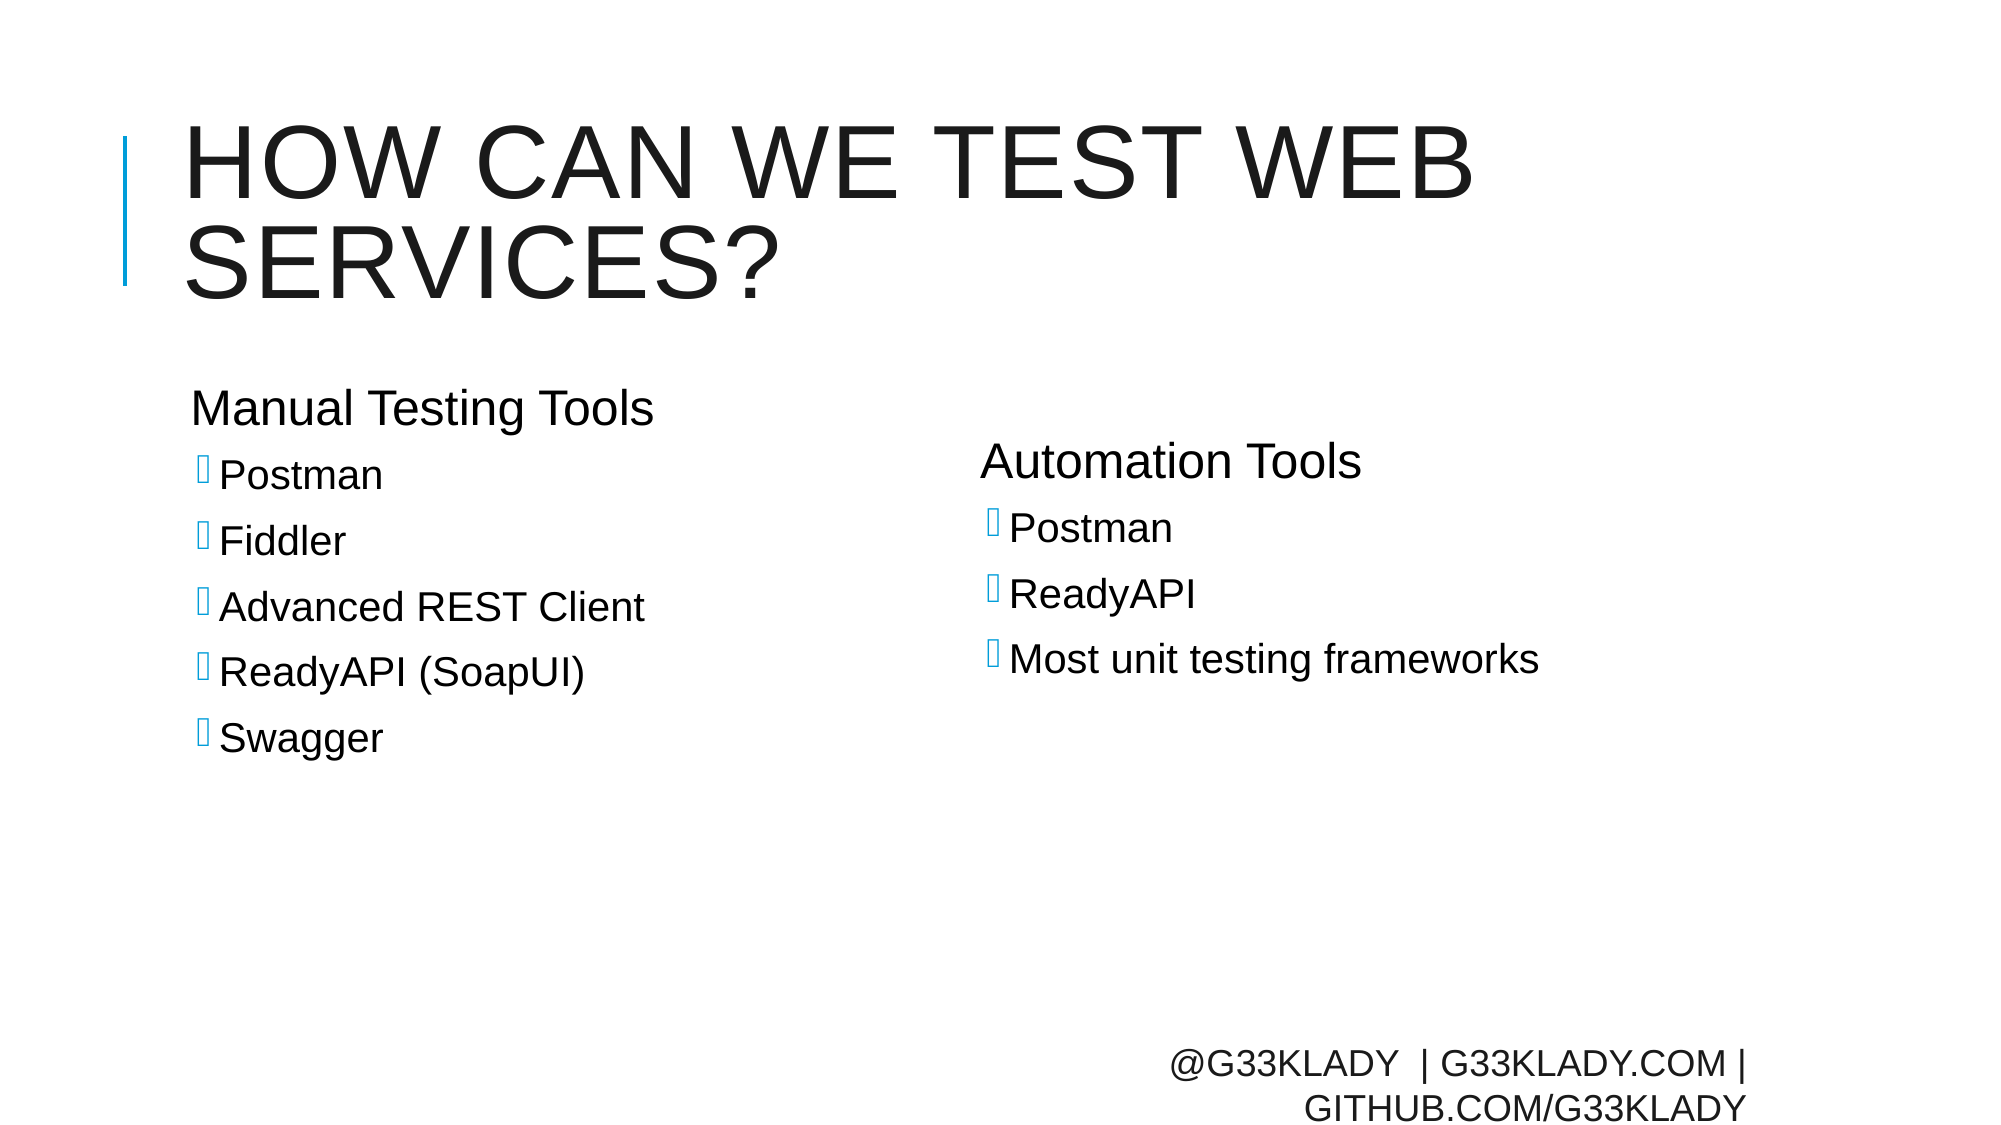

# How can we test web services?
Manual Testing Tools
Postman
Fiddler
Advanced REST Client
ReadyAPI (SoapUI)
Swagger

Automation Tools
Postman
ReadyAPI
Most unit testing frameworks

@g33klady  | g33klady.com | github.com/g33klady